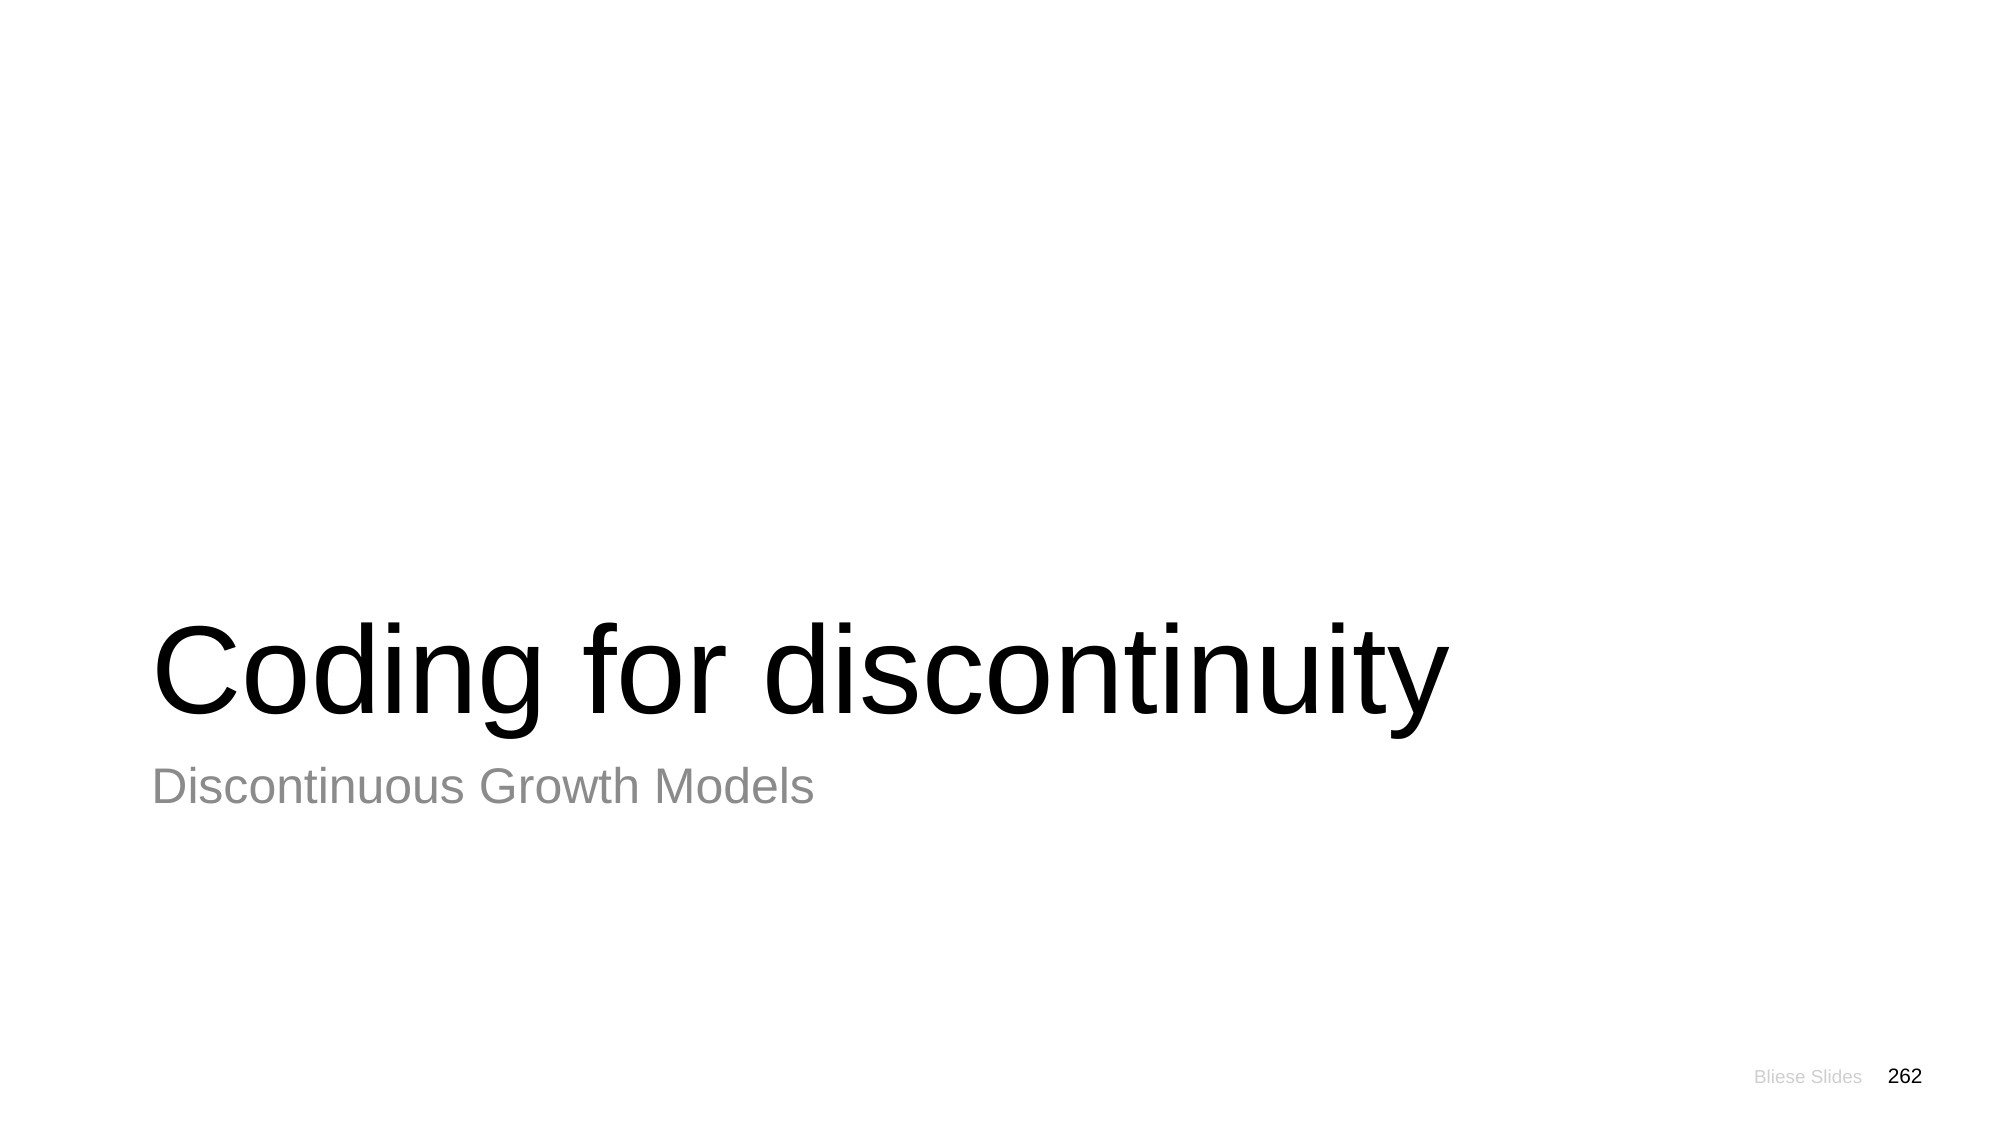

# Coding for discontinuity
Discontinuous Growth Models
Bliese Slides
262